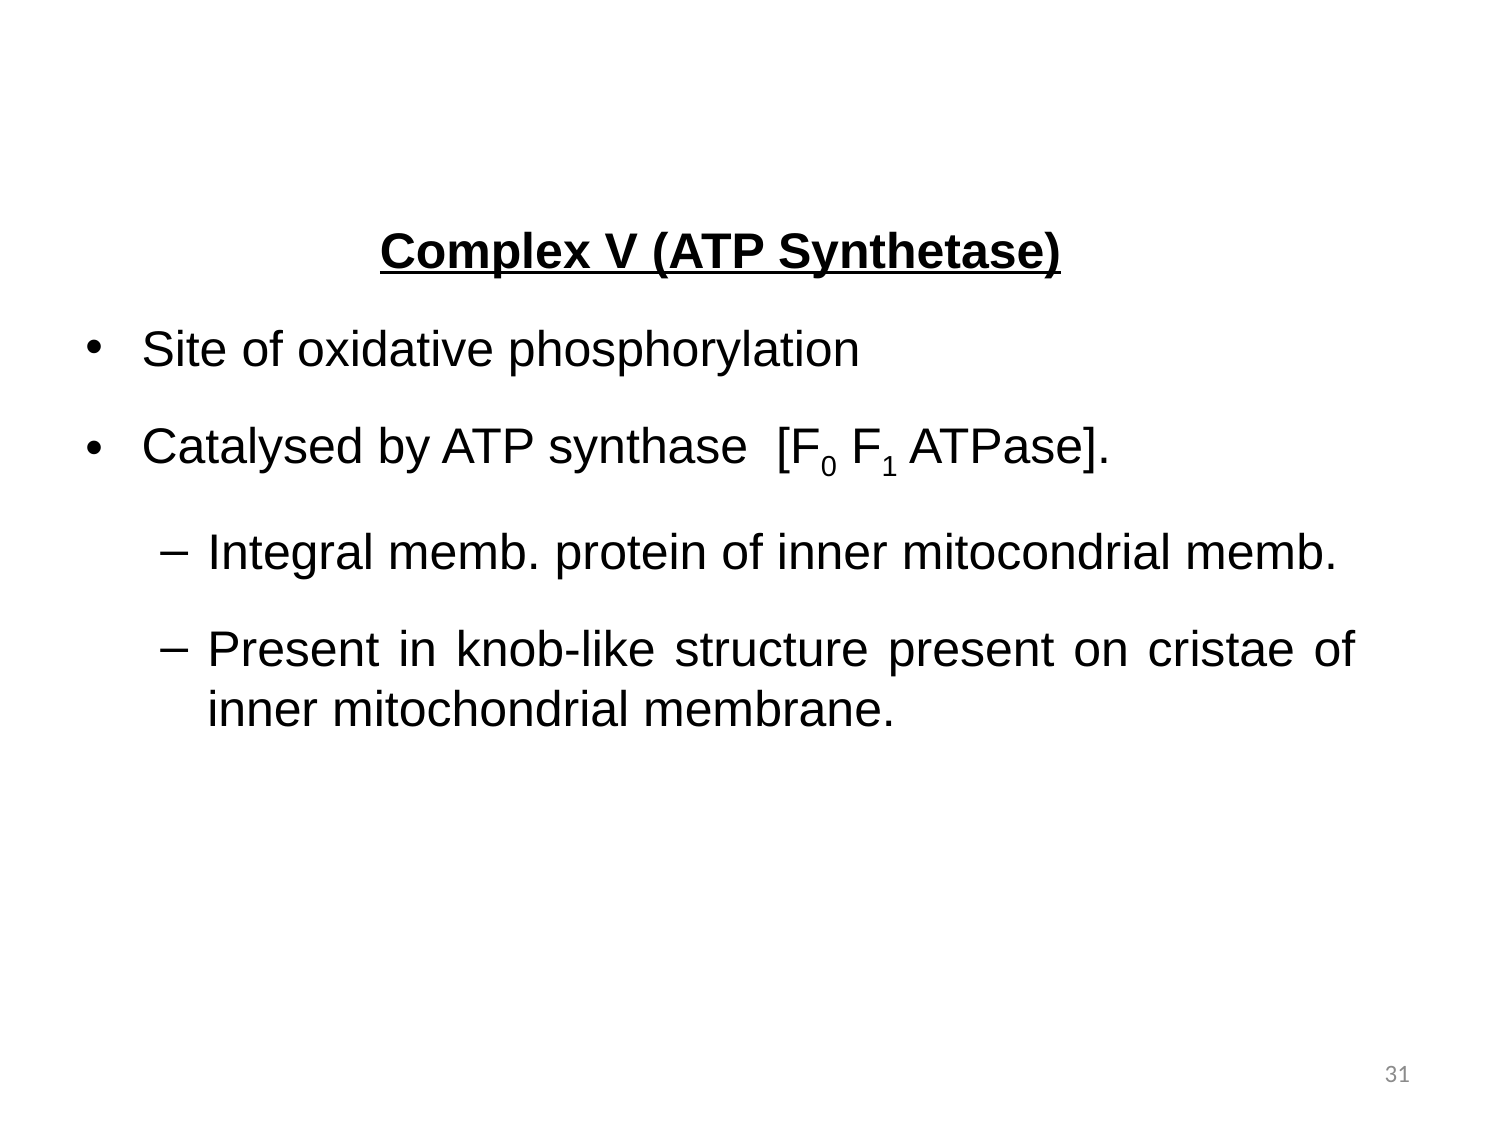

Complex V (ATP Synthetase)
Site of oxidative phosphorylation
Catalysed by ATP synthase  [F0 F1 ATPase].
Integral memb. protein of inner mitocondrial memb.
Present in knob-like structure present on cristae of inner mitochondrial membrane.
31